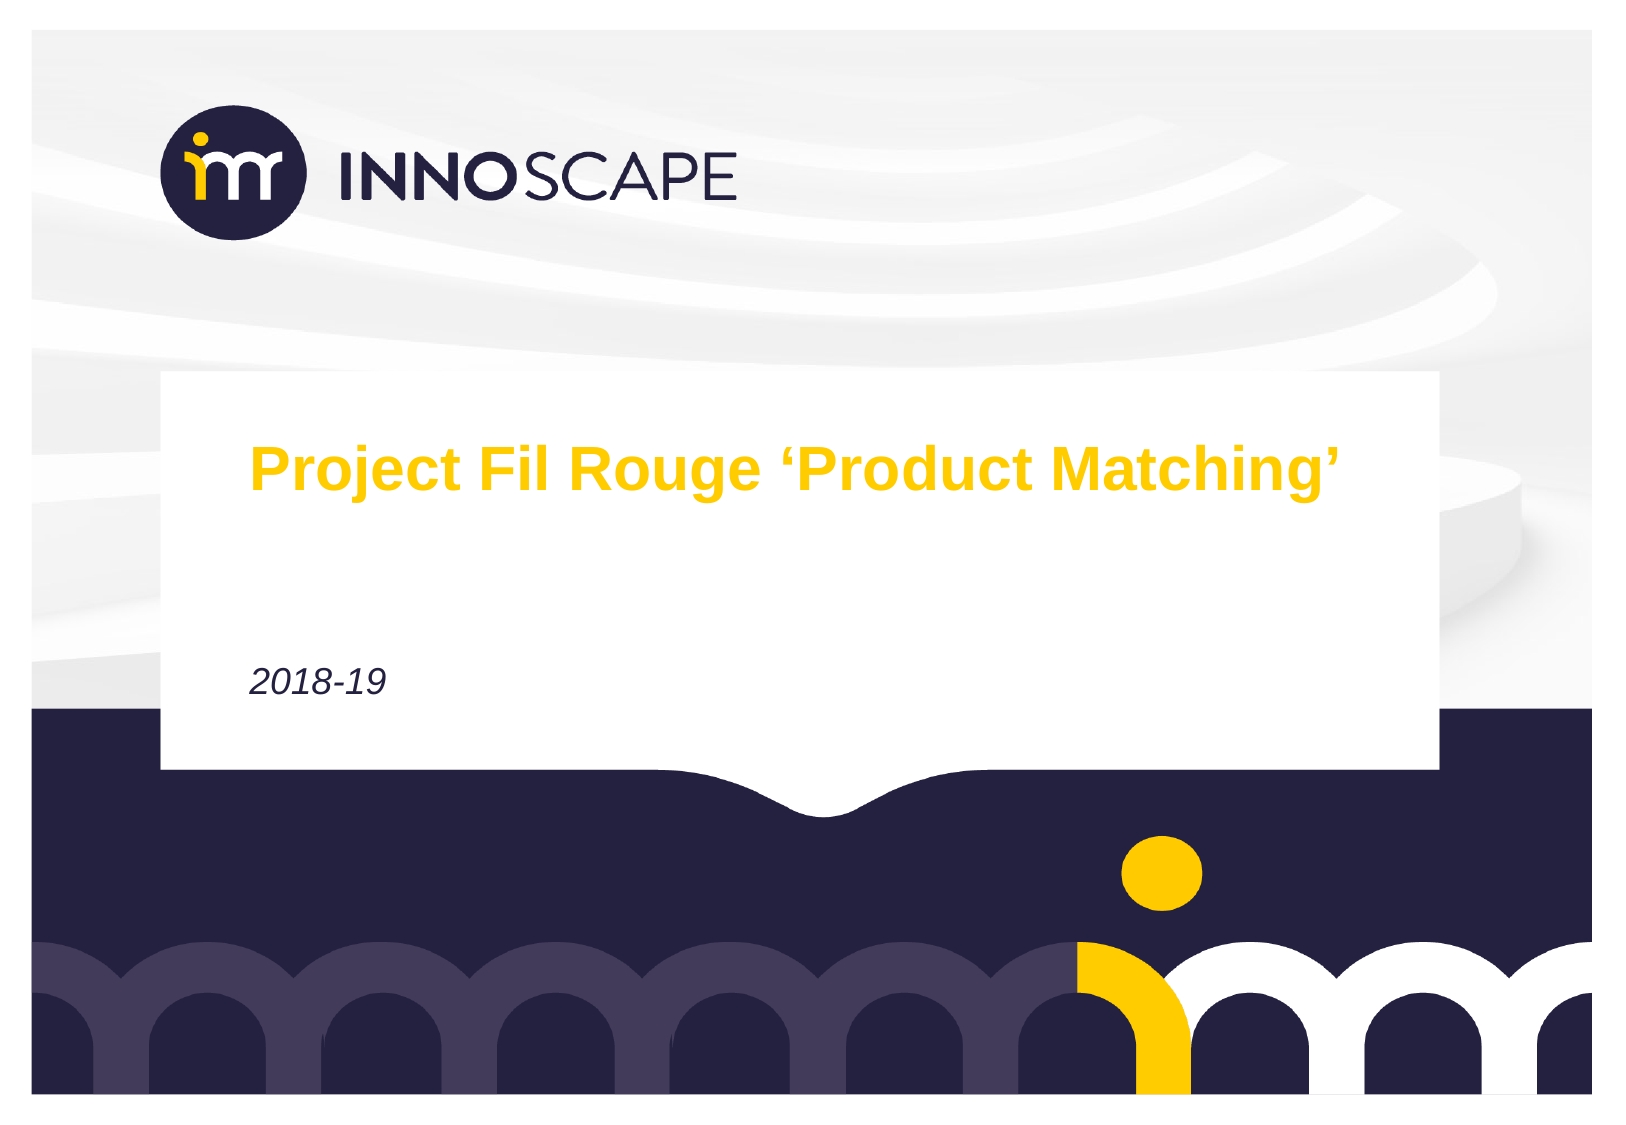

# Project Fil Rouge ‘Product Matching’
2018-19